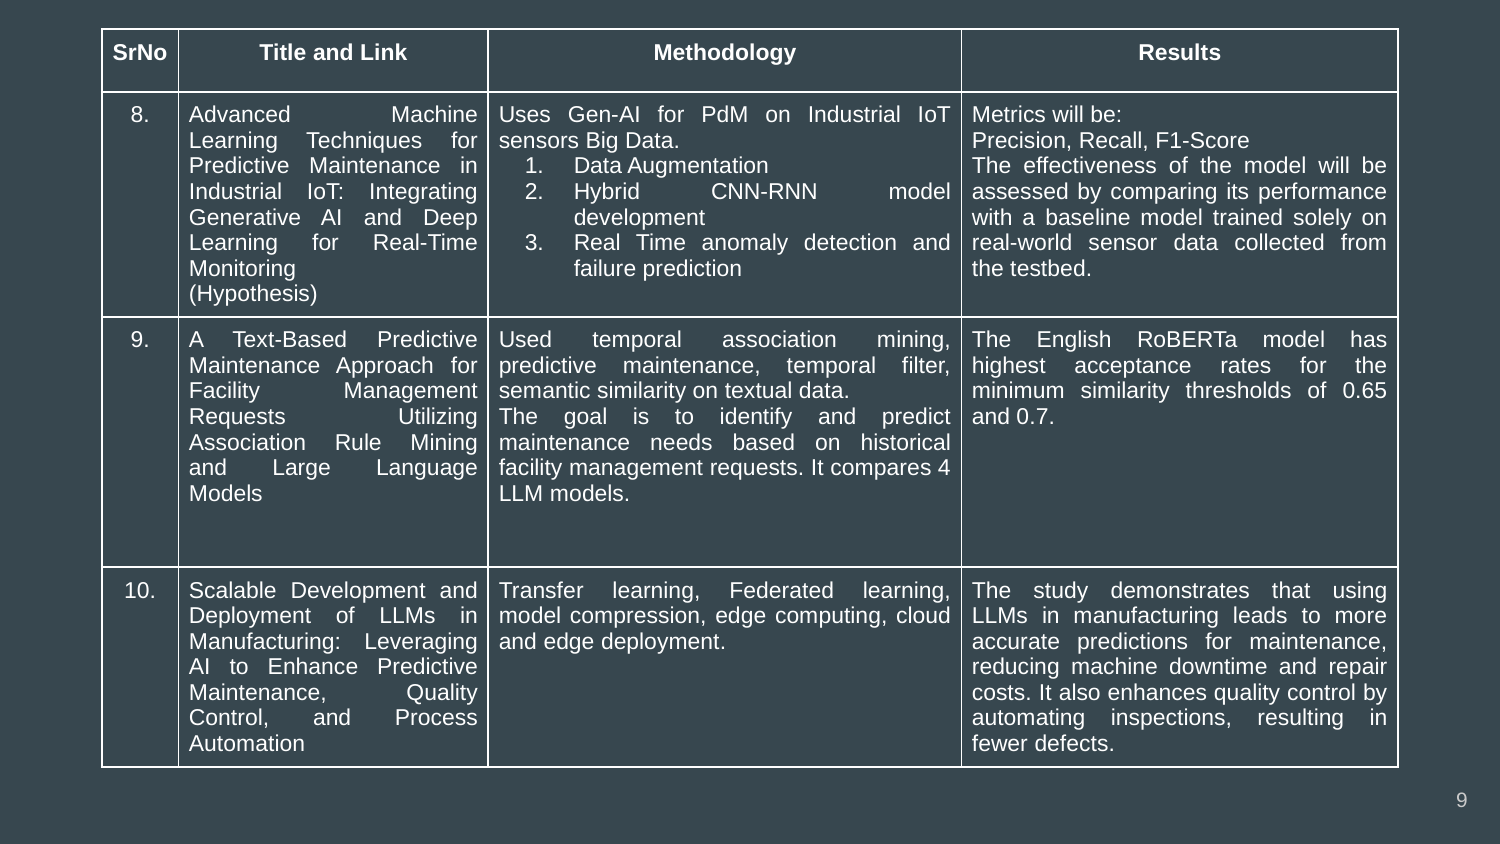

| SrNo | Title and Link | Methodology | Results |
| --- | --- | --- | --- |
| 8. | Advanced Machine Learning Techniques for Predictive Maintenance in Industrial IoT: Integrating Generative AI and Deep Learning for Real-Time Monitoring (Hypothesis) | Uses Gen-AI for PdM on Industrial IoT sensors Big Data. Data Augmentation Hybrid CNN-RNN model development Real Time anomaly detection and failure prediction | Metrics will be: Precision, Recall, F1-Score The effectiveness of the model will be assessed by comparing its performance with a baseline model trained solely on real-world sensor data collected from the testbed. |
| 9. | A Text-Based Predictive Maintenance Approach for Facility Management Requests Utilizing Association Rule Mining and Large Language Models | Used temporal association mining, predictive maintenance, temporal filter, semantic similarity on textual data. The goal is to identify and predict maintenance needs based on historical facility management requests. It compares 4 LLM models. | The English RoBERTa model has highest acceptance rates for the minimum similarity thresholds of 0.65 and 0.7. |
| 10. | Scalable Development and Deployment of LLMs in Manufacturing: Leveraging AI to Enhance Predictive Maintenance, Quality Control, and Process Automation | Transfer learning, Federated learning, model compression, edge computing, cloud and edge deployment. | The study demonstrates that using LLMs in manufacturing leads to more accurate predictions for maintenance, reducing machine downtime and repair costs. It also enhances quality control by automating inspections, resulting in fewer defects. |
9